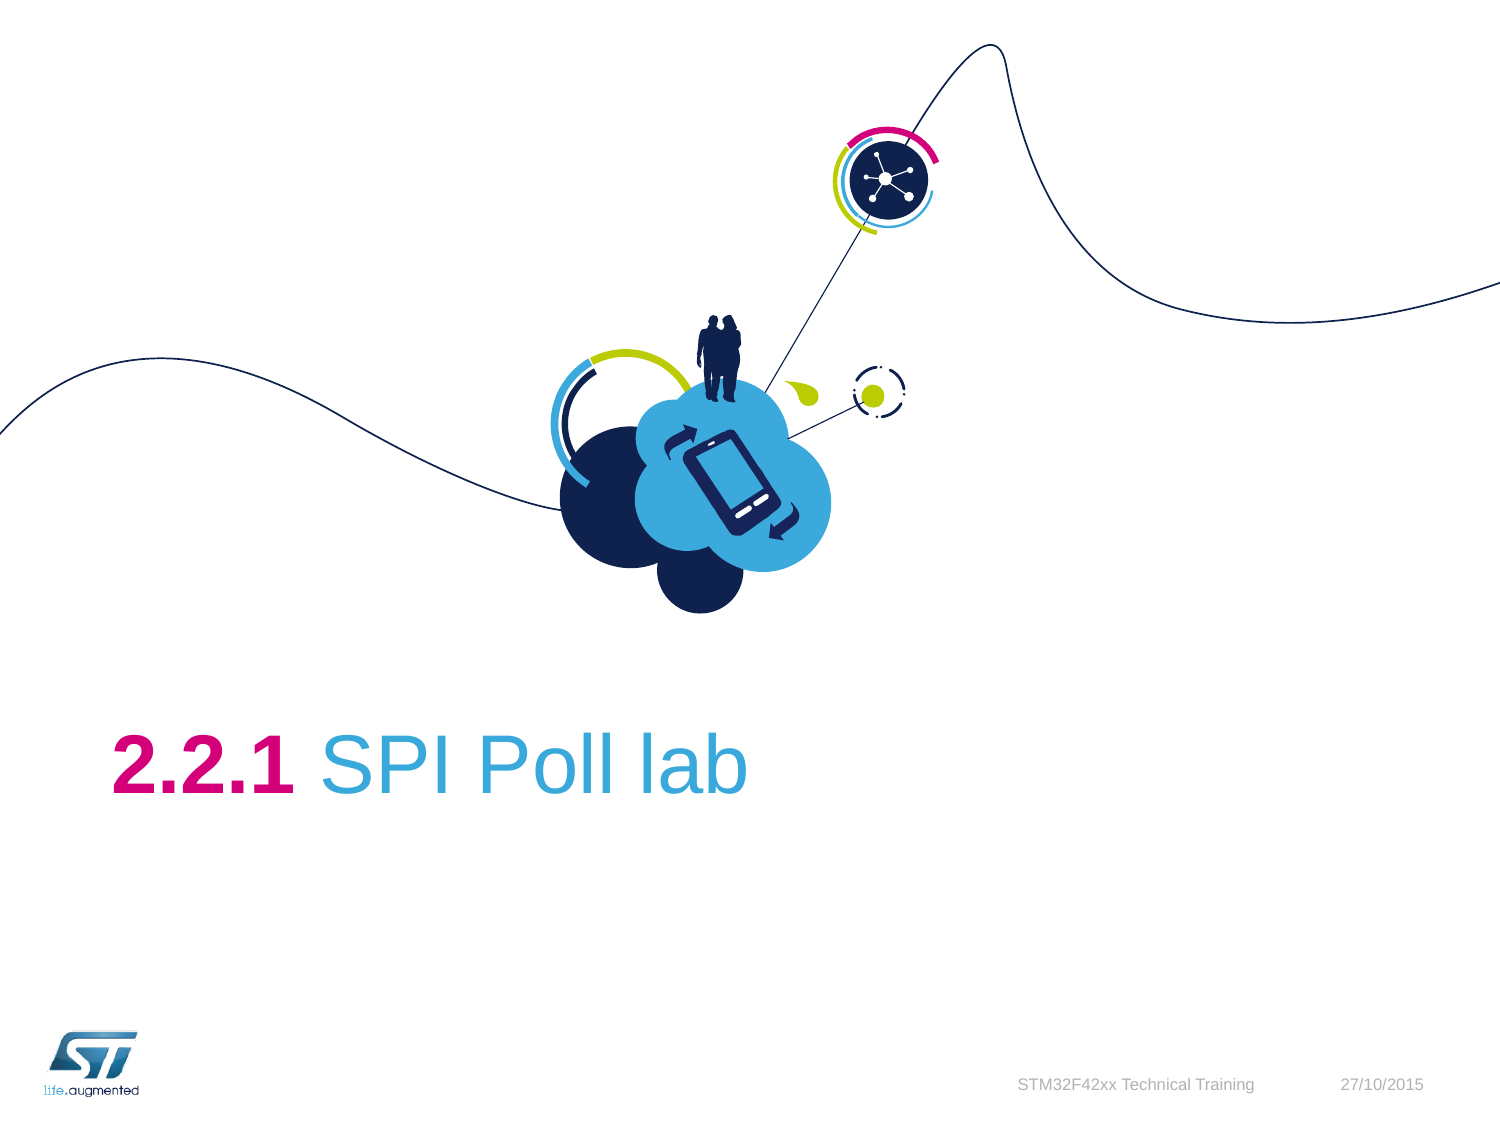

# 2.2.1 SPI Poll lab
STM32F42xx Technical Training
27/10/2015